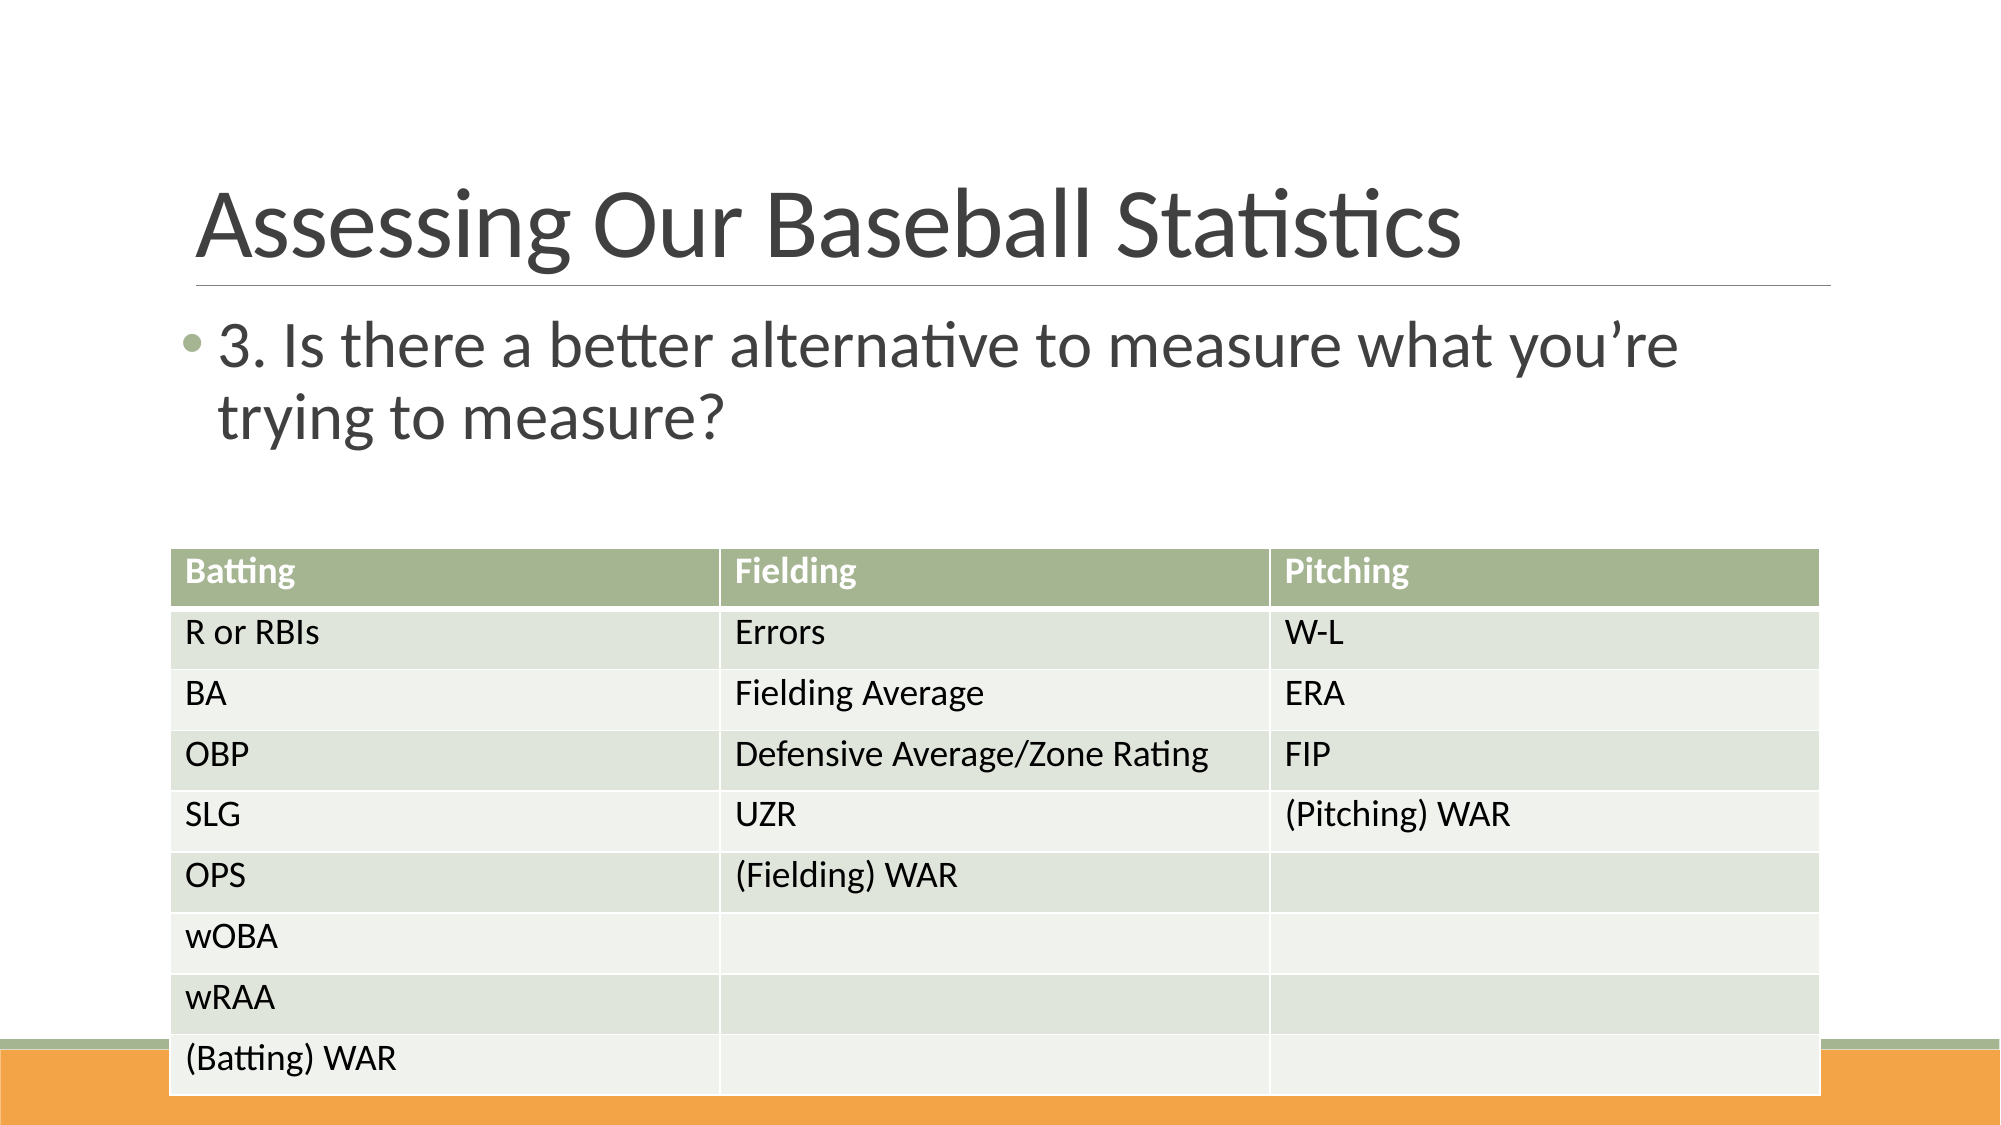

# Assessing Our Baseball Statistics
3. Is there a better alternative to measure what you’re trying to measure?
| Batting | Fielding | Pitching |
| --- | --- | --- |
| R or RBIs | Errors | W-L |
| BA | Fielding Average | ERA |
| OBP | Defensive Average/Zone Rating | FIP |
| SLG | UZR | (Pitching) WAR |
| OPS | (Fielding) WAR |  |
| wOBA |  |  |
| wRAA |  |  |
| (Batting) WAR |  |  |